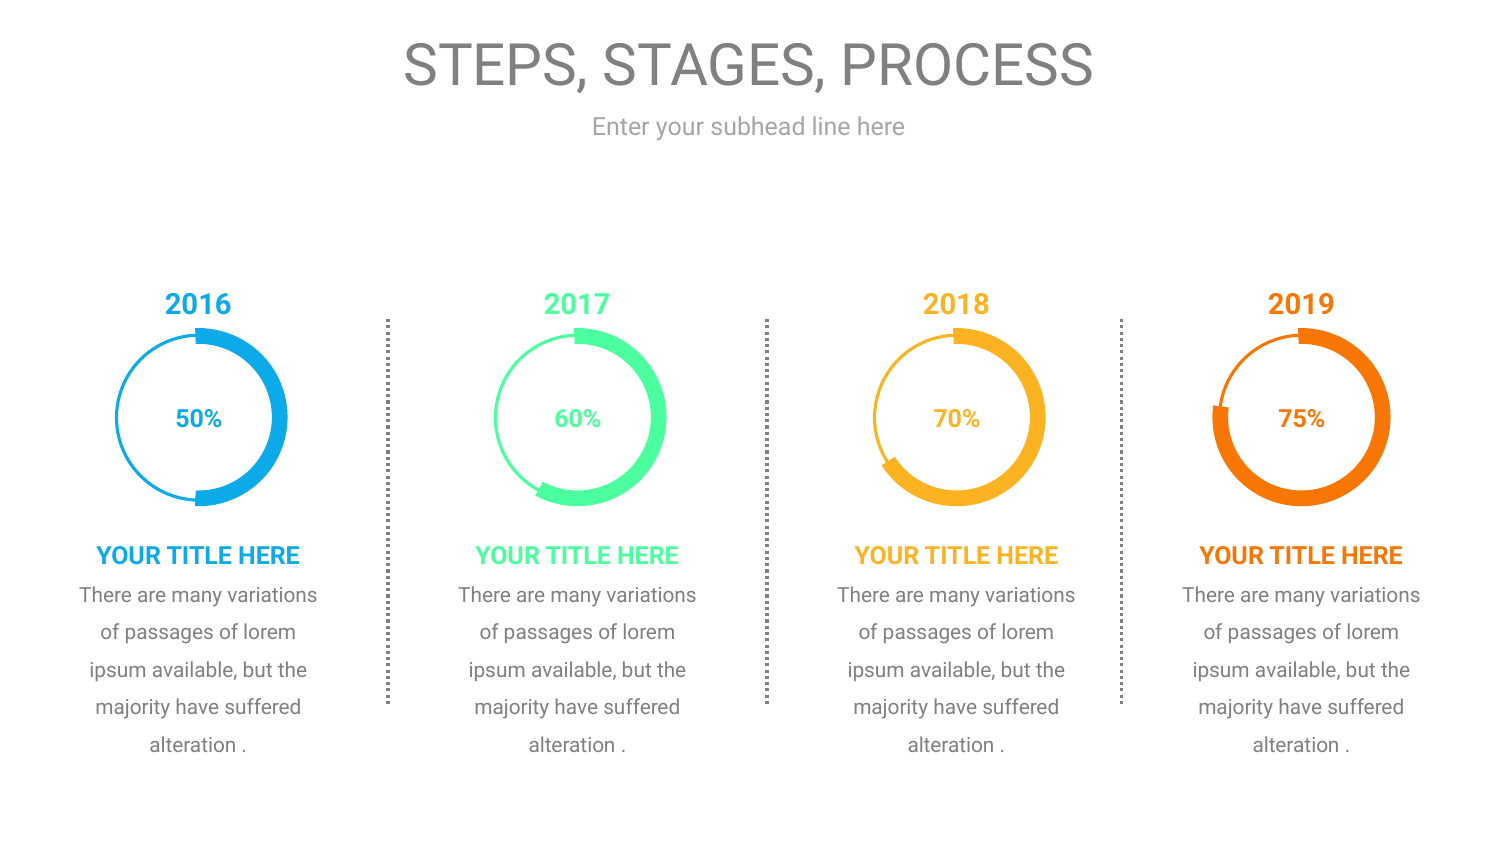

# STEPS, STAGES, PROCESS
Enter your subhead line here
2016
2017
2018
2019

50%

60%

70%

75%
YOUR TITLE HERE
There are many variations of passages of lorem ipsum available, but the majority have suffered alteration .
YOUR TITLE HERE
There are many variations of passages of lorem ipsum available, but the majority have suffered alteration .
YOUR TITLE HERE
There are many variations of passages of lorem ipsum available, but the majority have suffered alteration .
YOUR TITLE HERE
There are many variations of passages of lorem ipsum available, but the majority have suffered alteration .